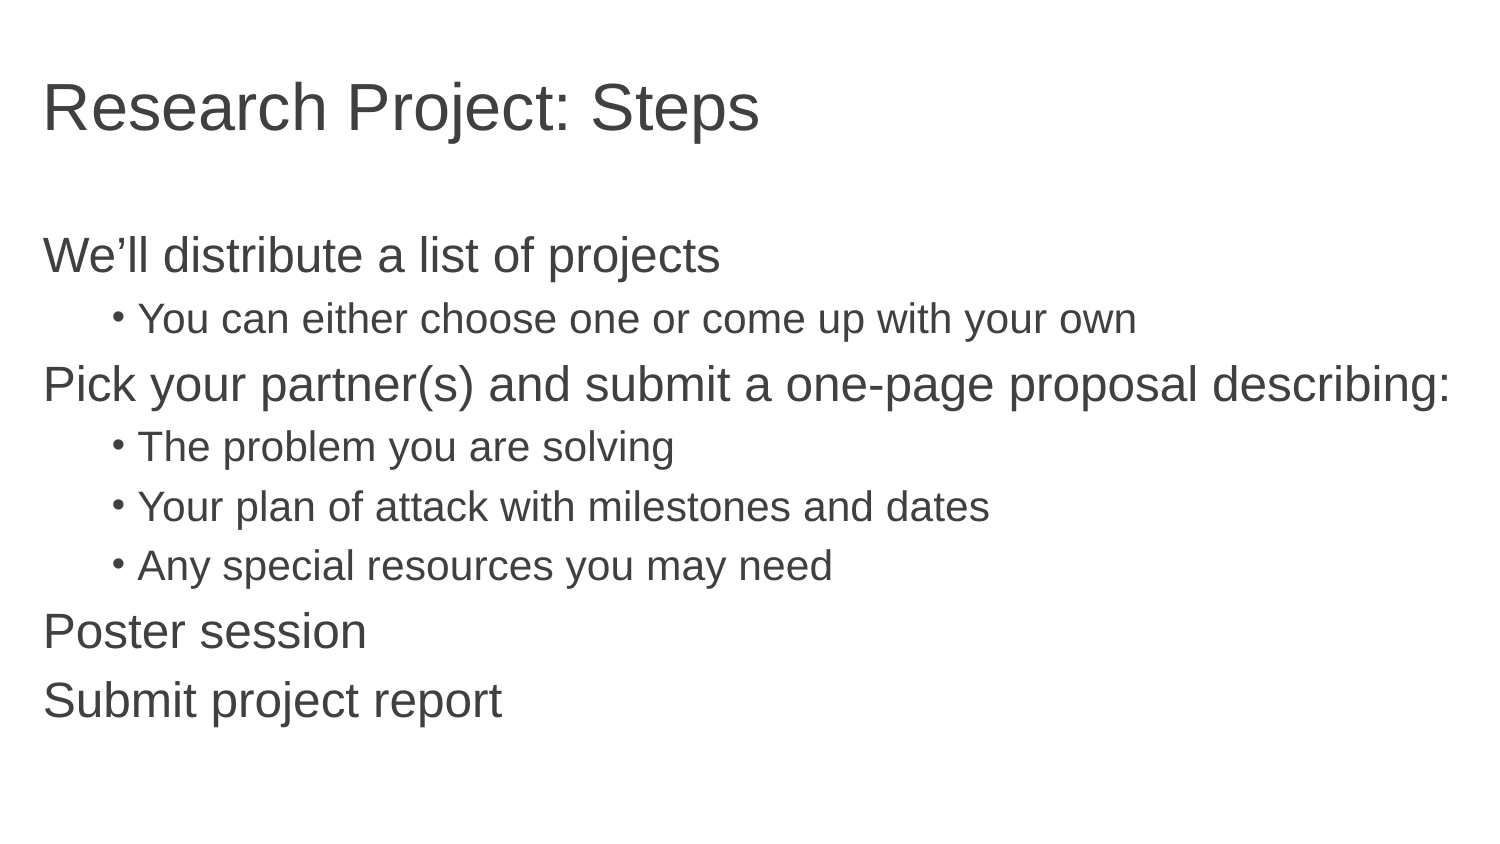

# Research Project: Steps
We’ll distribute a list of projects
You can either choose one or come up with your own
Pick your partner(s) and submit a one-page proposal describing:
The problem you are solving
Your plan of attack with milestones and dates
Any special resources you may need
Poster session
Submit project report